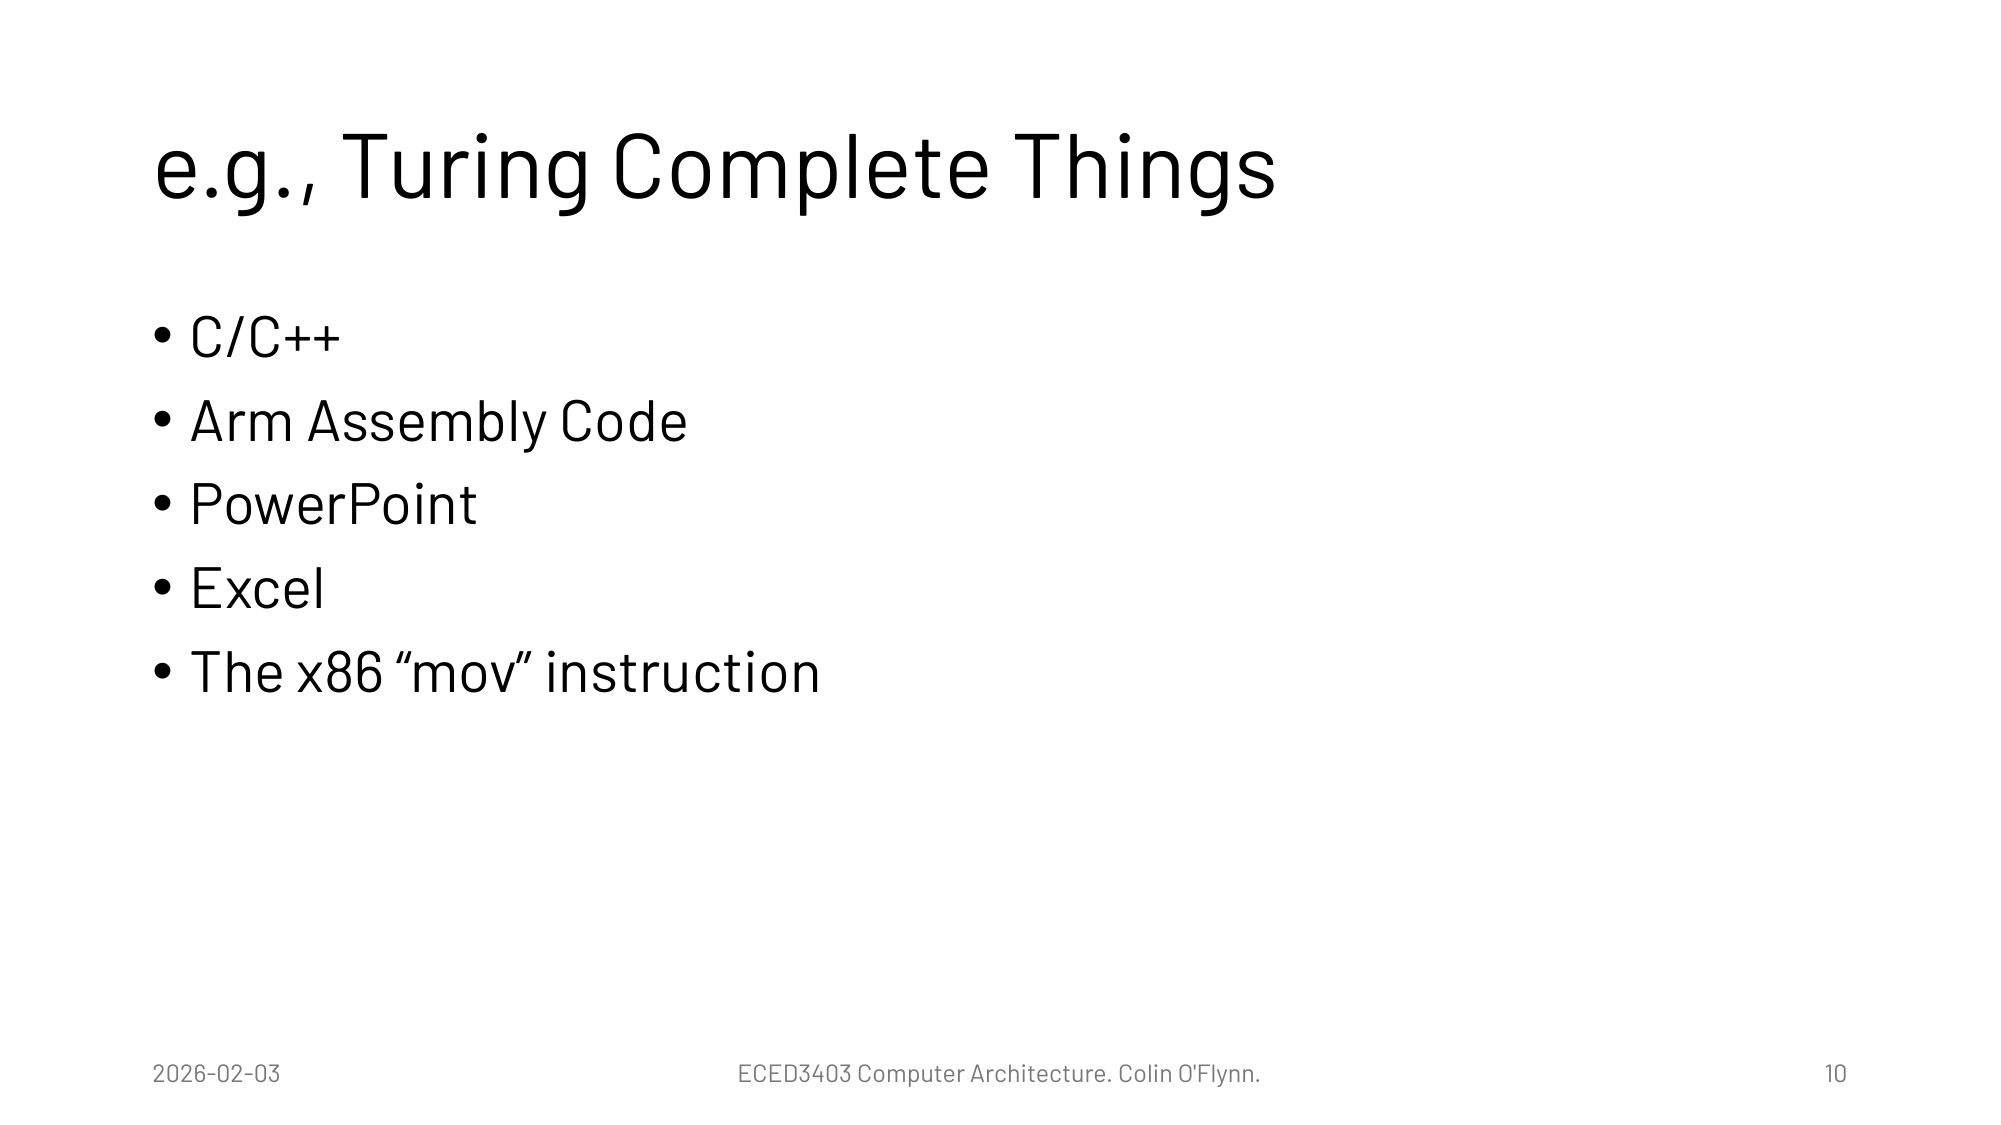

# e.g., Turing Complete Things
C/C++
Arm Assembly Code
PowerPoint
Excel
The x86 “mov” instruction
2026-02-03
ECED3403 Computer Architecture. Colin O'Flynn.
10